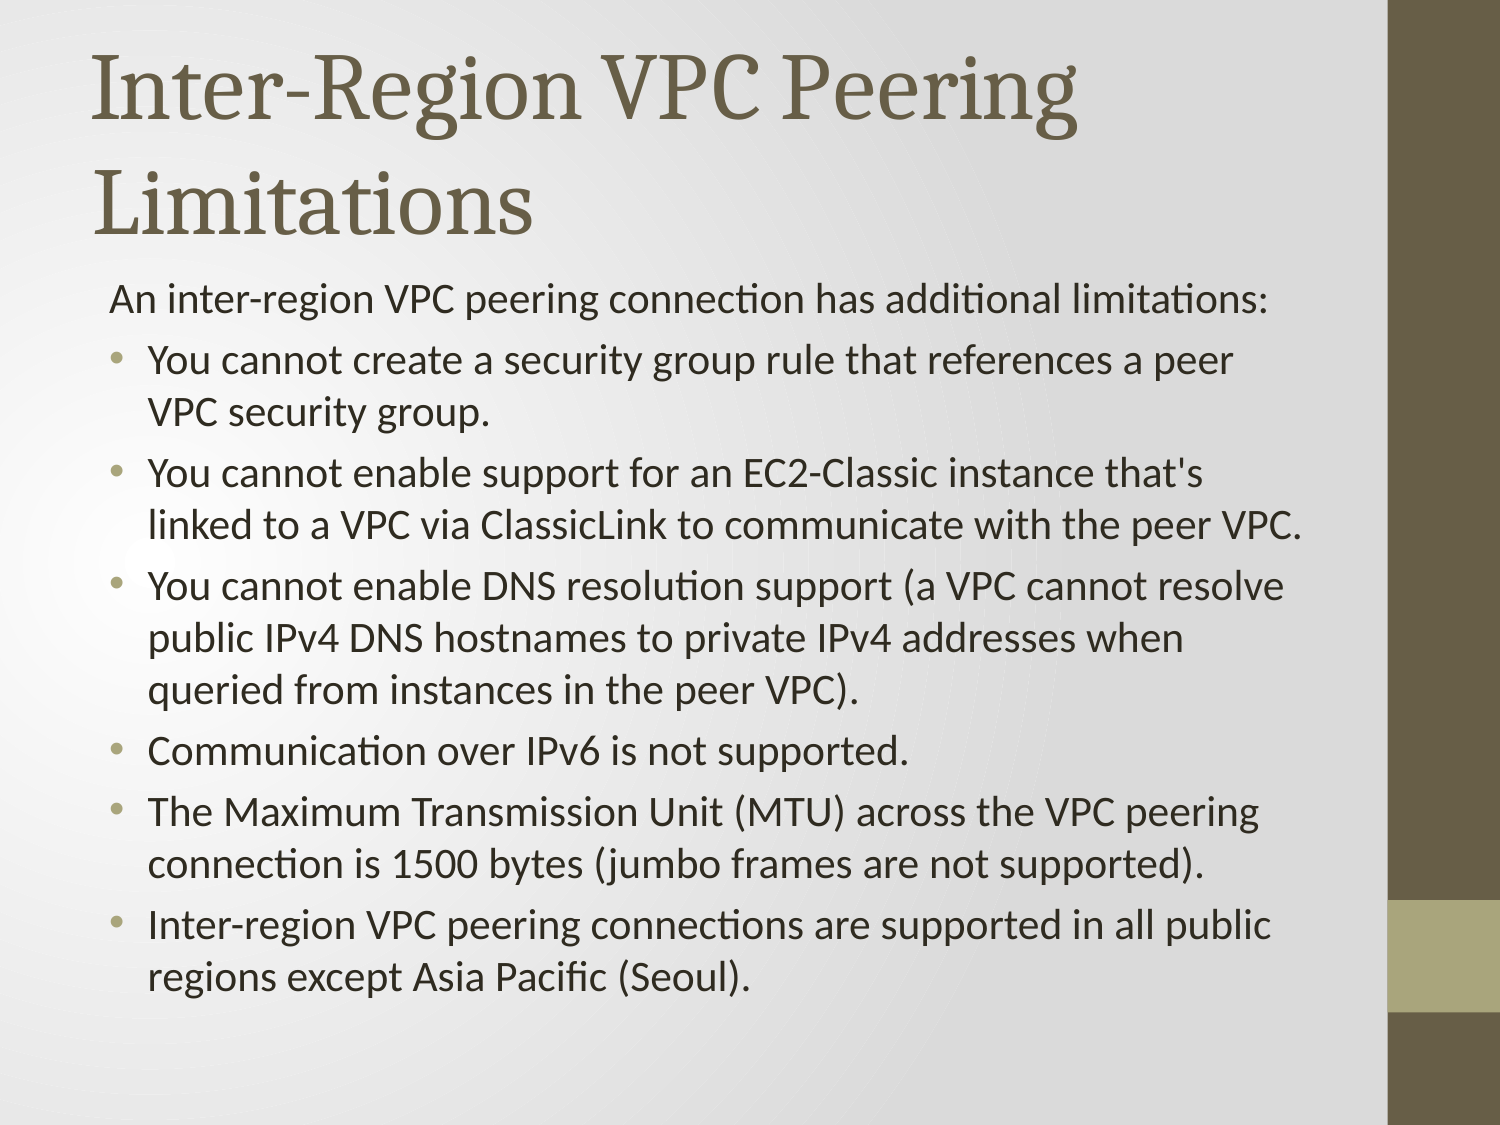

# Inter-Region VPC Peering Limitations
An inter-region VPC peering connection has additional limitations:
You cannot create a security group rule that references a peer VPC security group.
You cannot enable support for an EC2-Classic instance that's linked to a VPC via ClassicLink to communicate with the peer VPC.
You cannot enable DNS resolution support (a VPC cannot resolve public IPv4 DNS hostnames to private IPv4 addresses when queried from instances in the peer VPC).
Communication over IPv6 is not supported.
The Maximum Transmission Unit (MTU) across the VPC peering connection is 1500 bytes (jumbo frames are not supported).
Inter-region VPC peering connections are supported in all public regions except Asia Paciﬁc (Seoul).